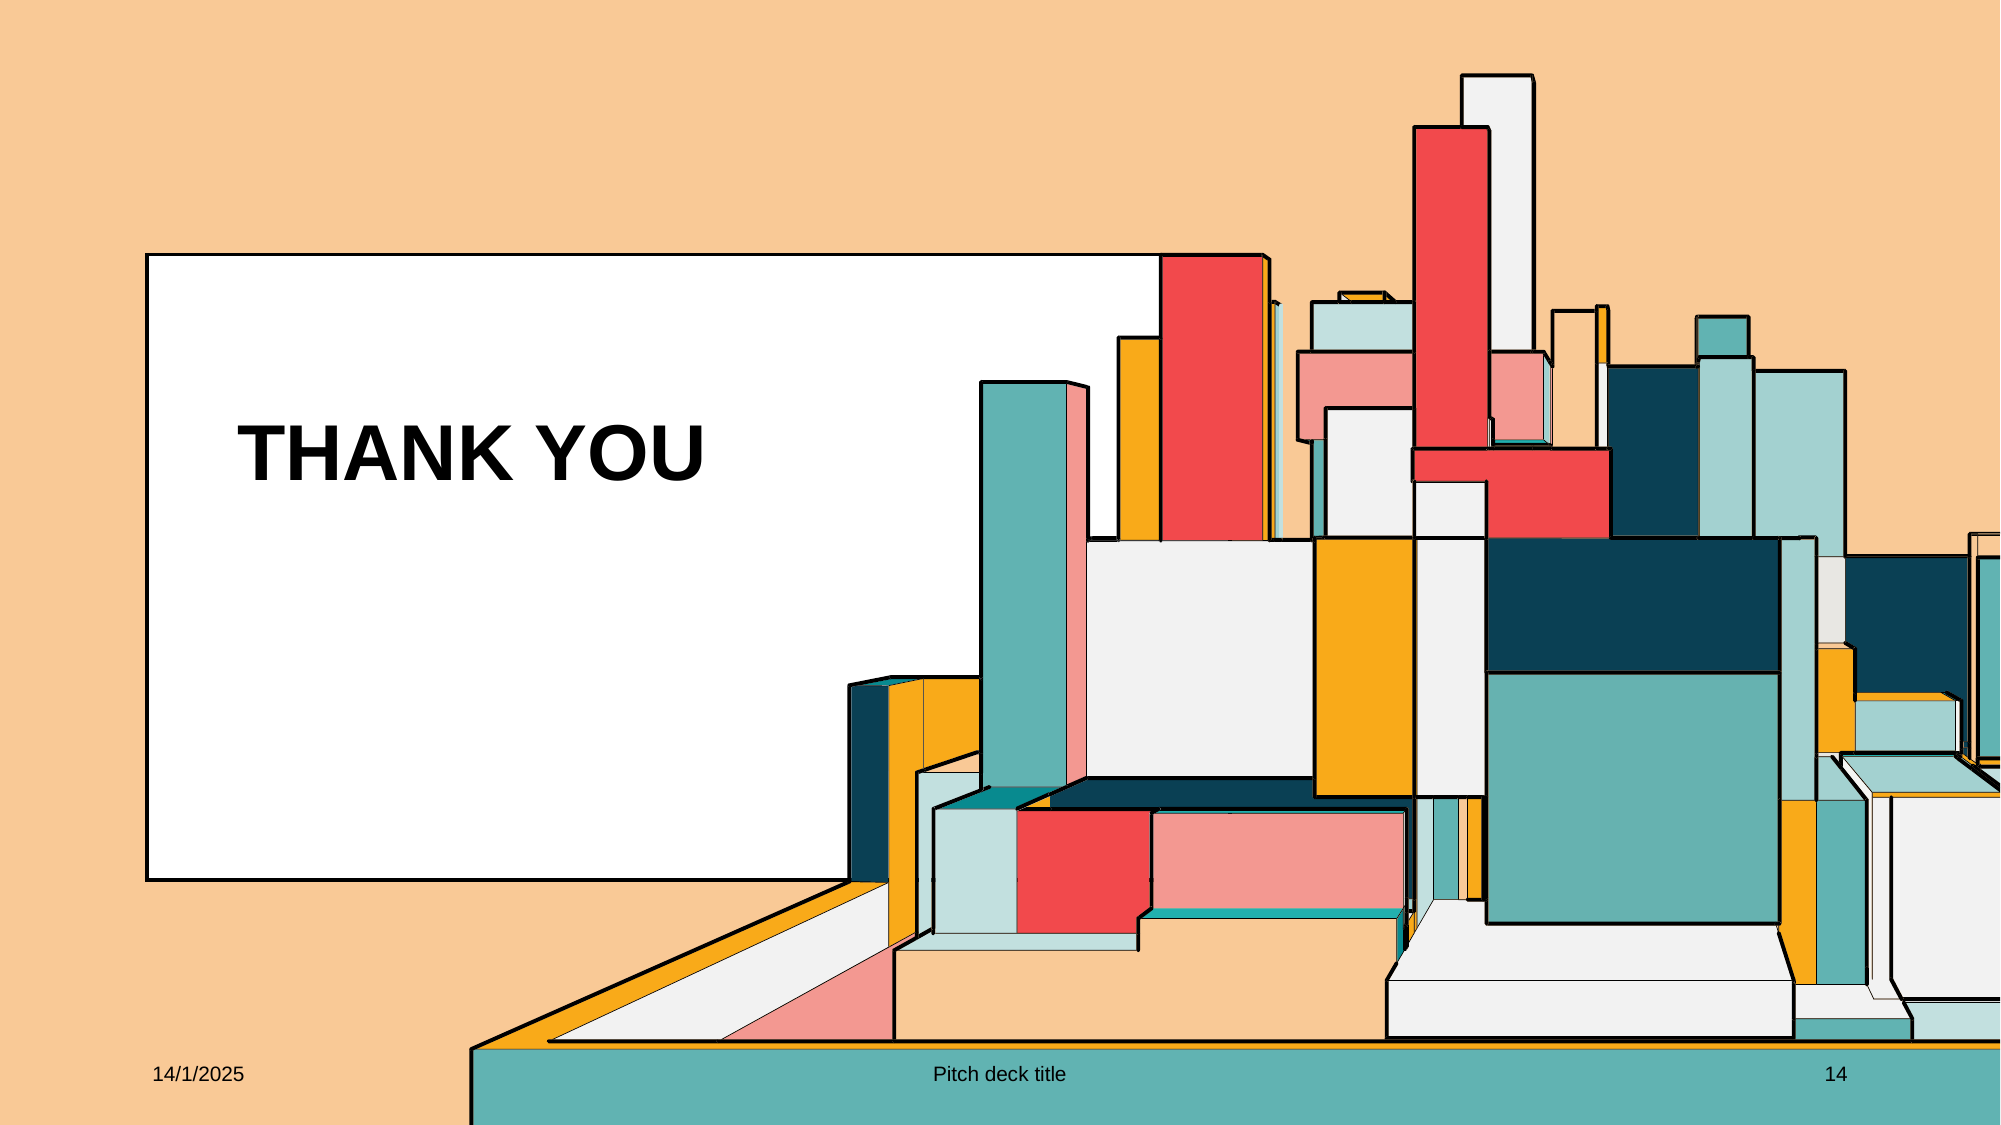

# THANK YOU
14/1/2025
Pitch deck title
14